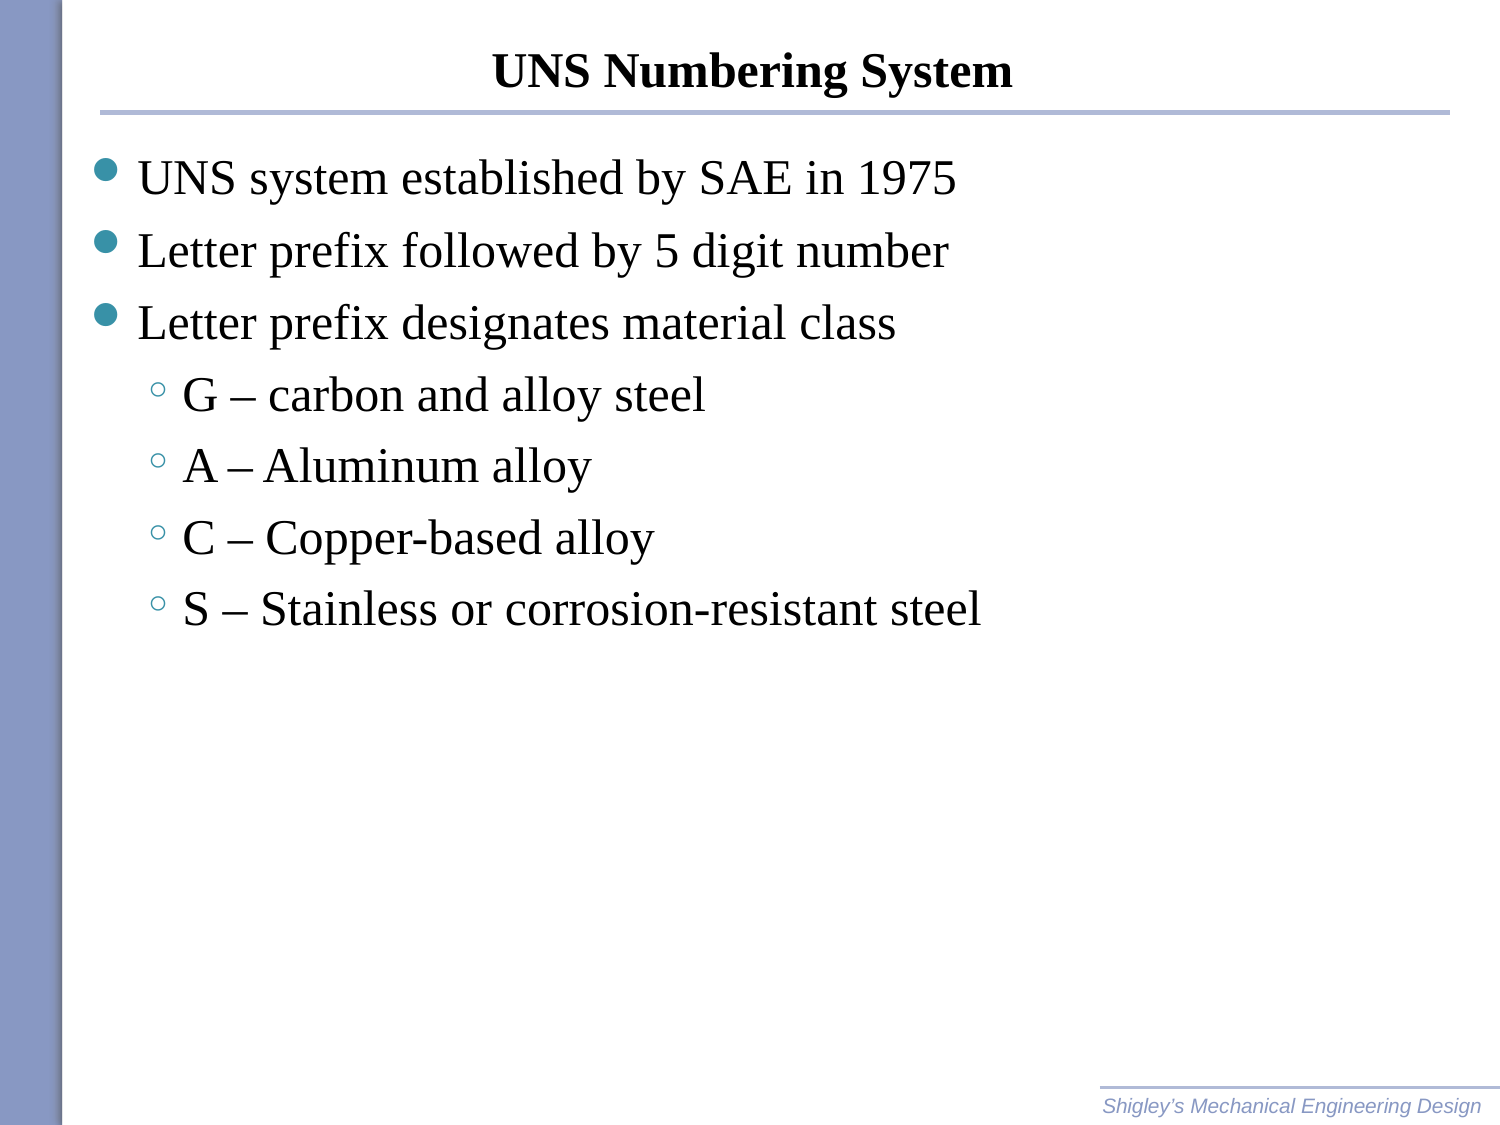

# UNS Numbering System
UNS system established by SAE in 1975
Letter prefix followed by 5 digit number
Letter prefix designates material class
G – carbon and alloy steel
A – Aluminum alloy
C – Copper-based alloy
S – Stainless or corrosion-resistant steel

Shigley’s Mechanical Engineering Design